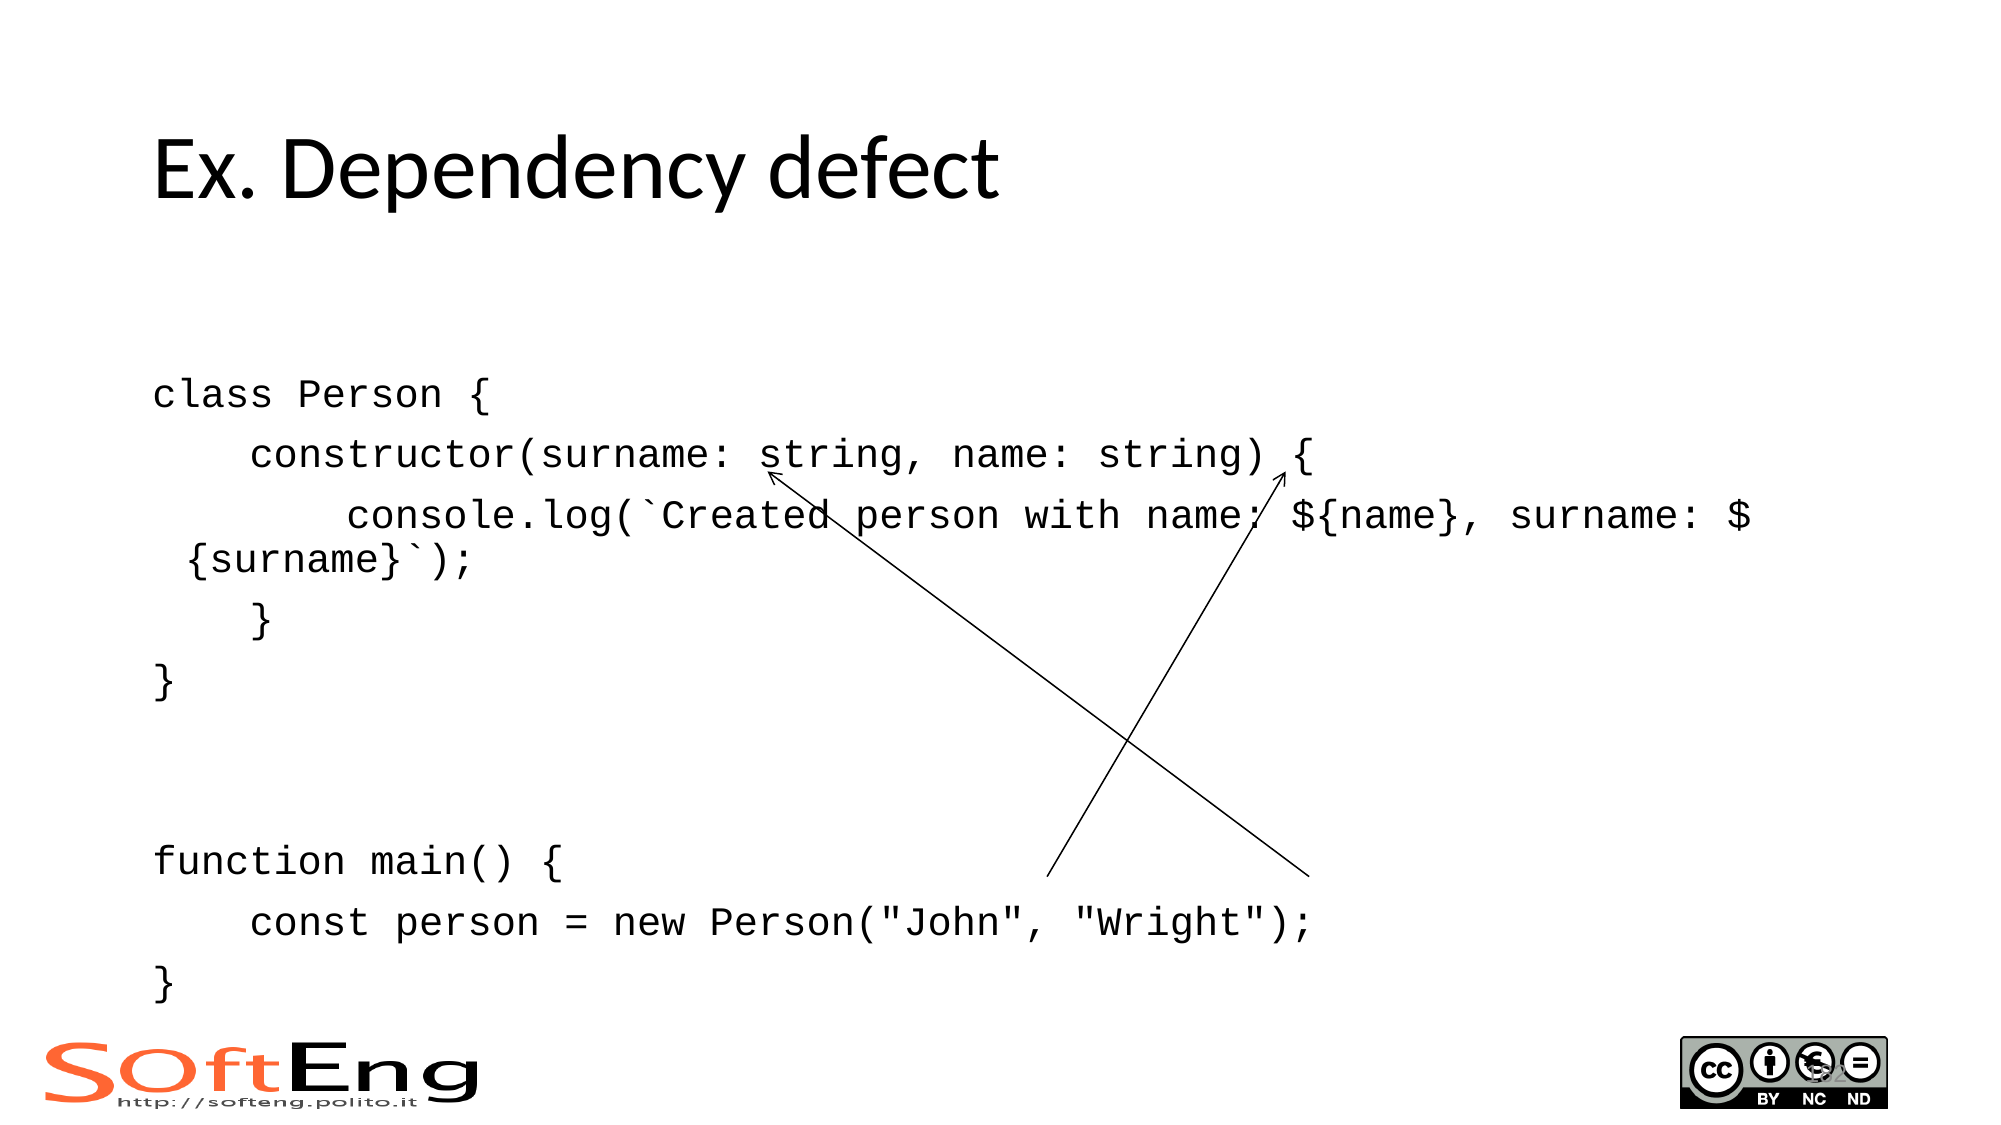

# Ex. Dependency defect

class Person {
    constructor(surname: string, name: string) {
        console.log(`Created person with name: ${name}, surname: ${surname}`);
    }
}

function main() {
    const person = new Person("John", "Wright");
}

182